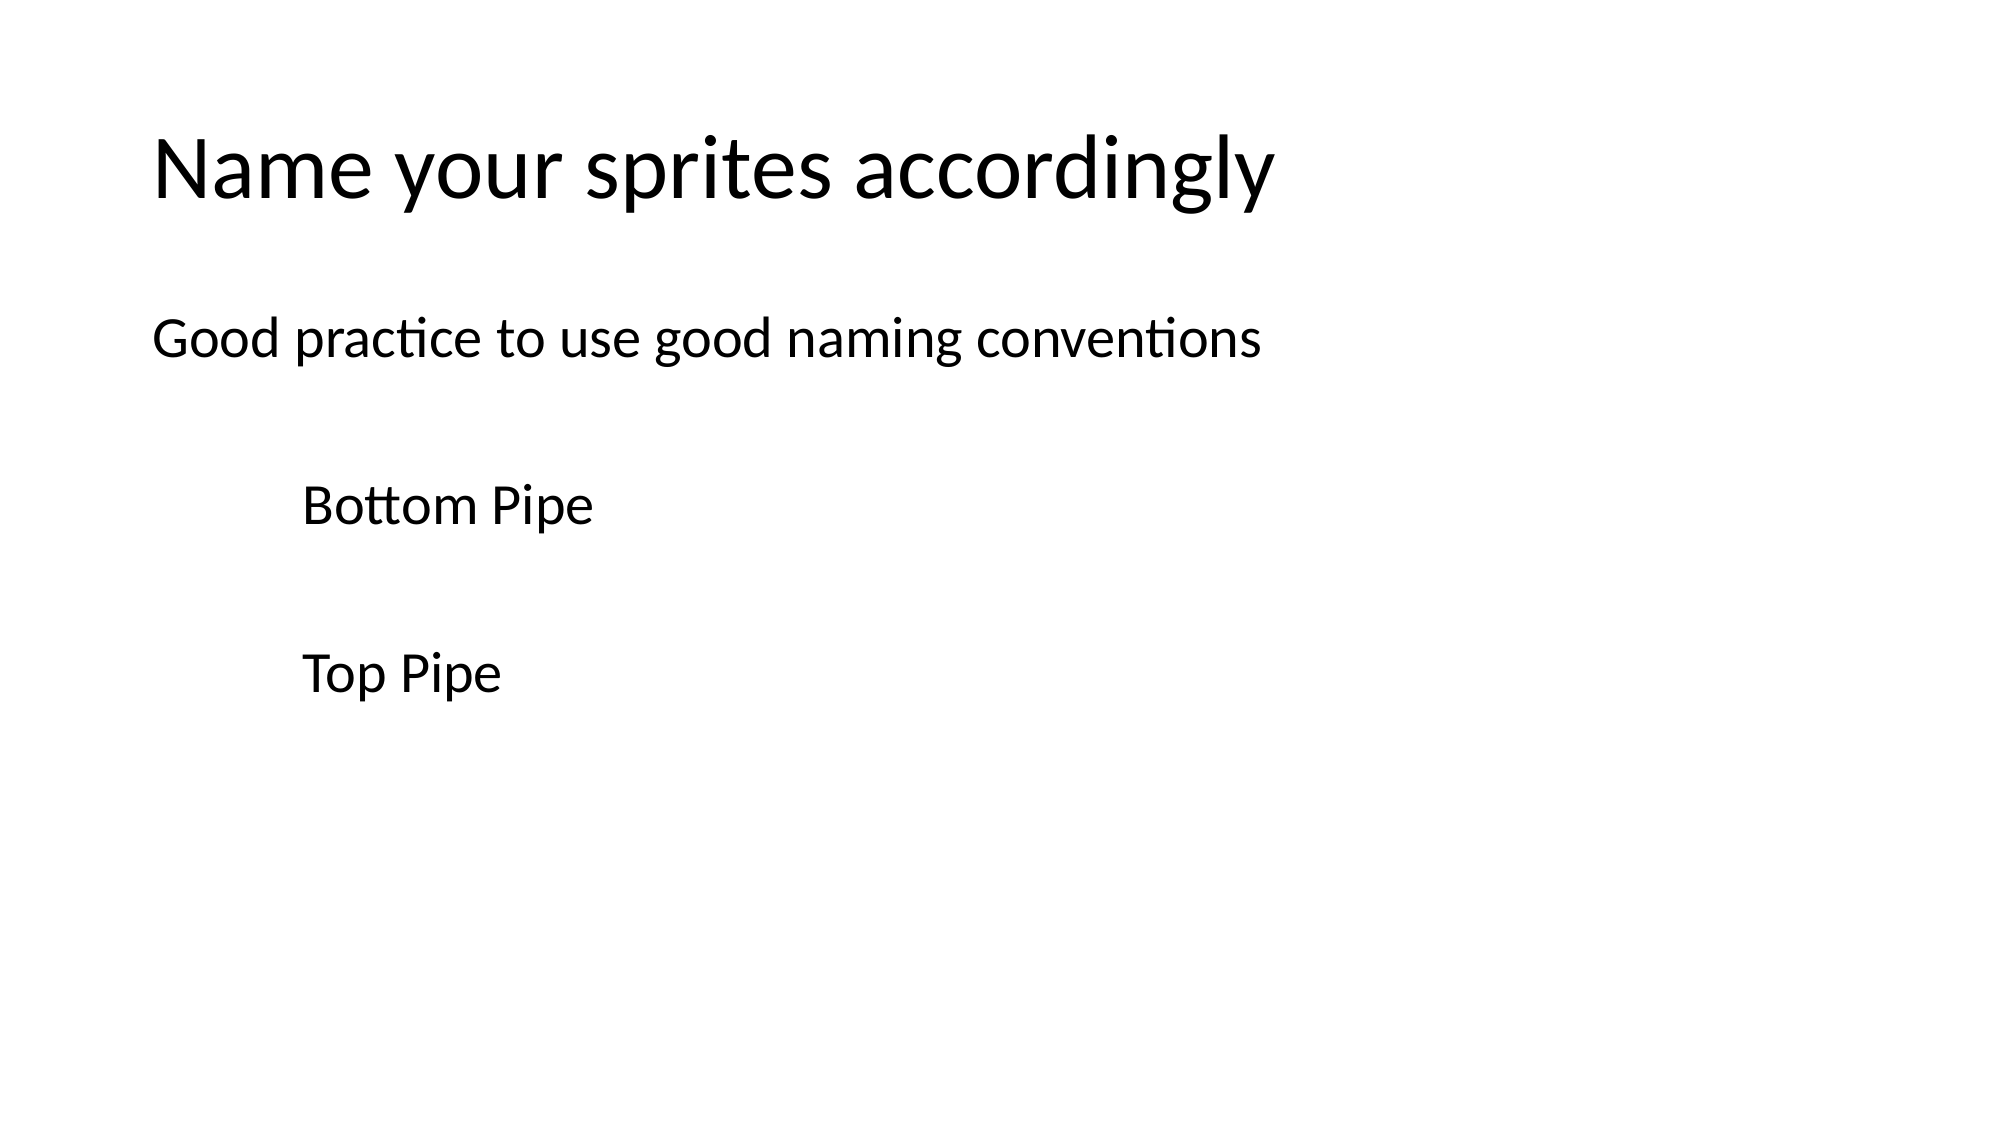

# Name your sprites accordingly
Good practice to use good naming conventions

	Bottom Pipe

	Top Pipe